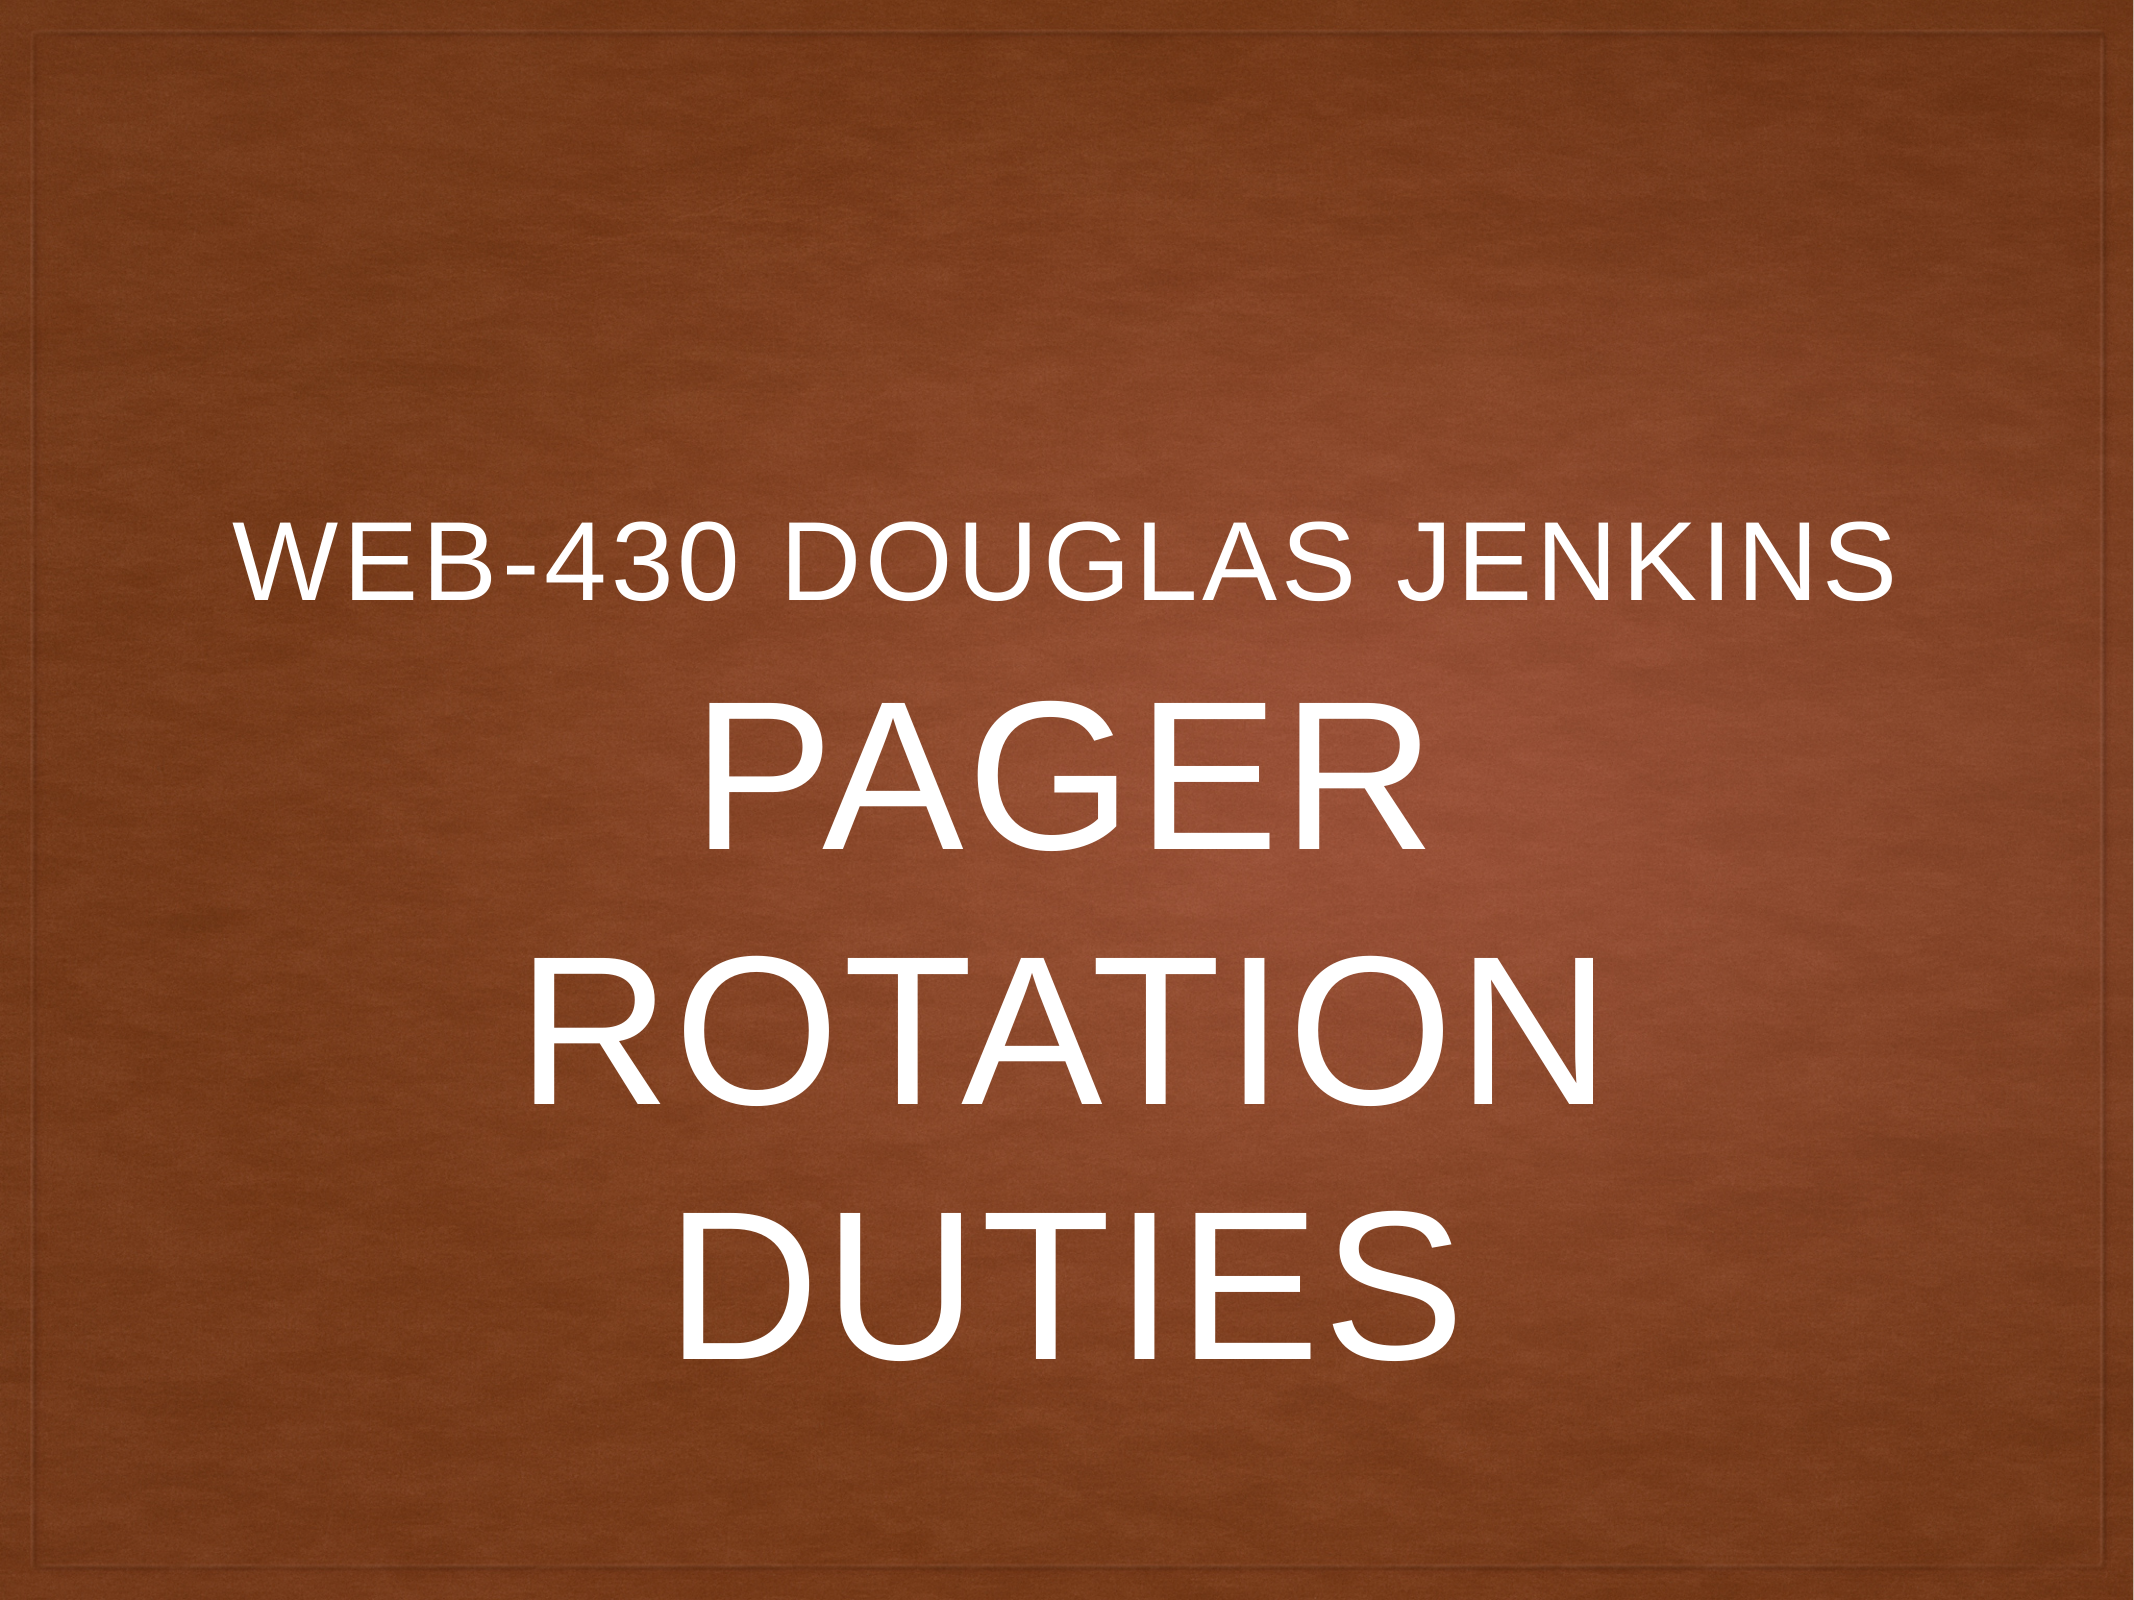

Web-430 Douglas Jenkins
# pager rotation duties